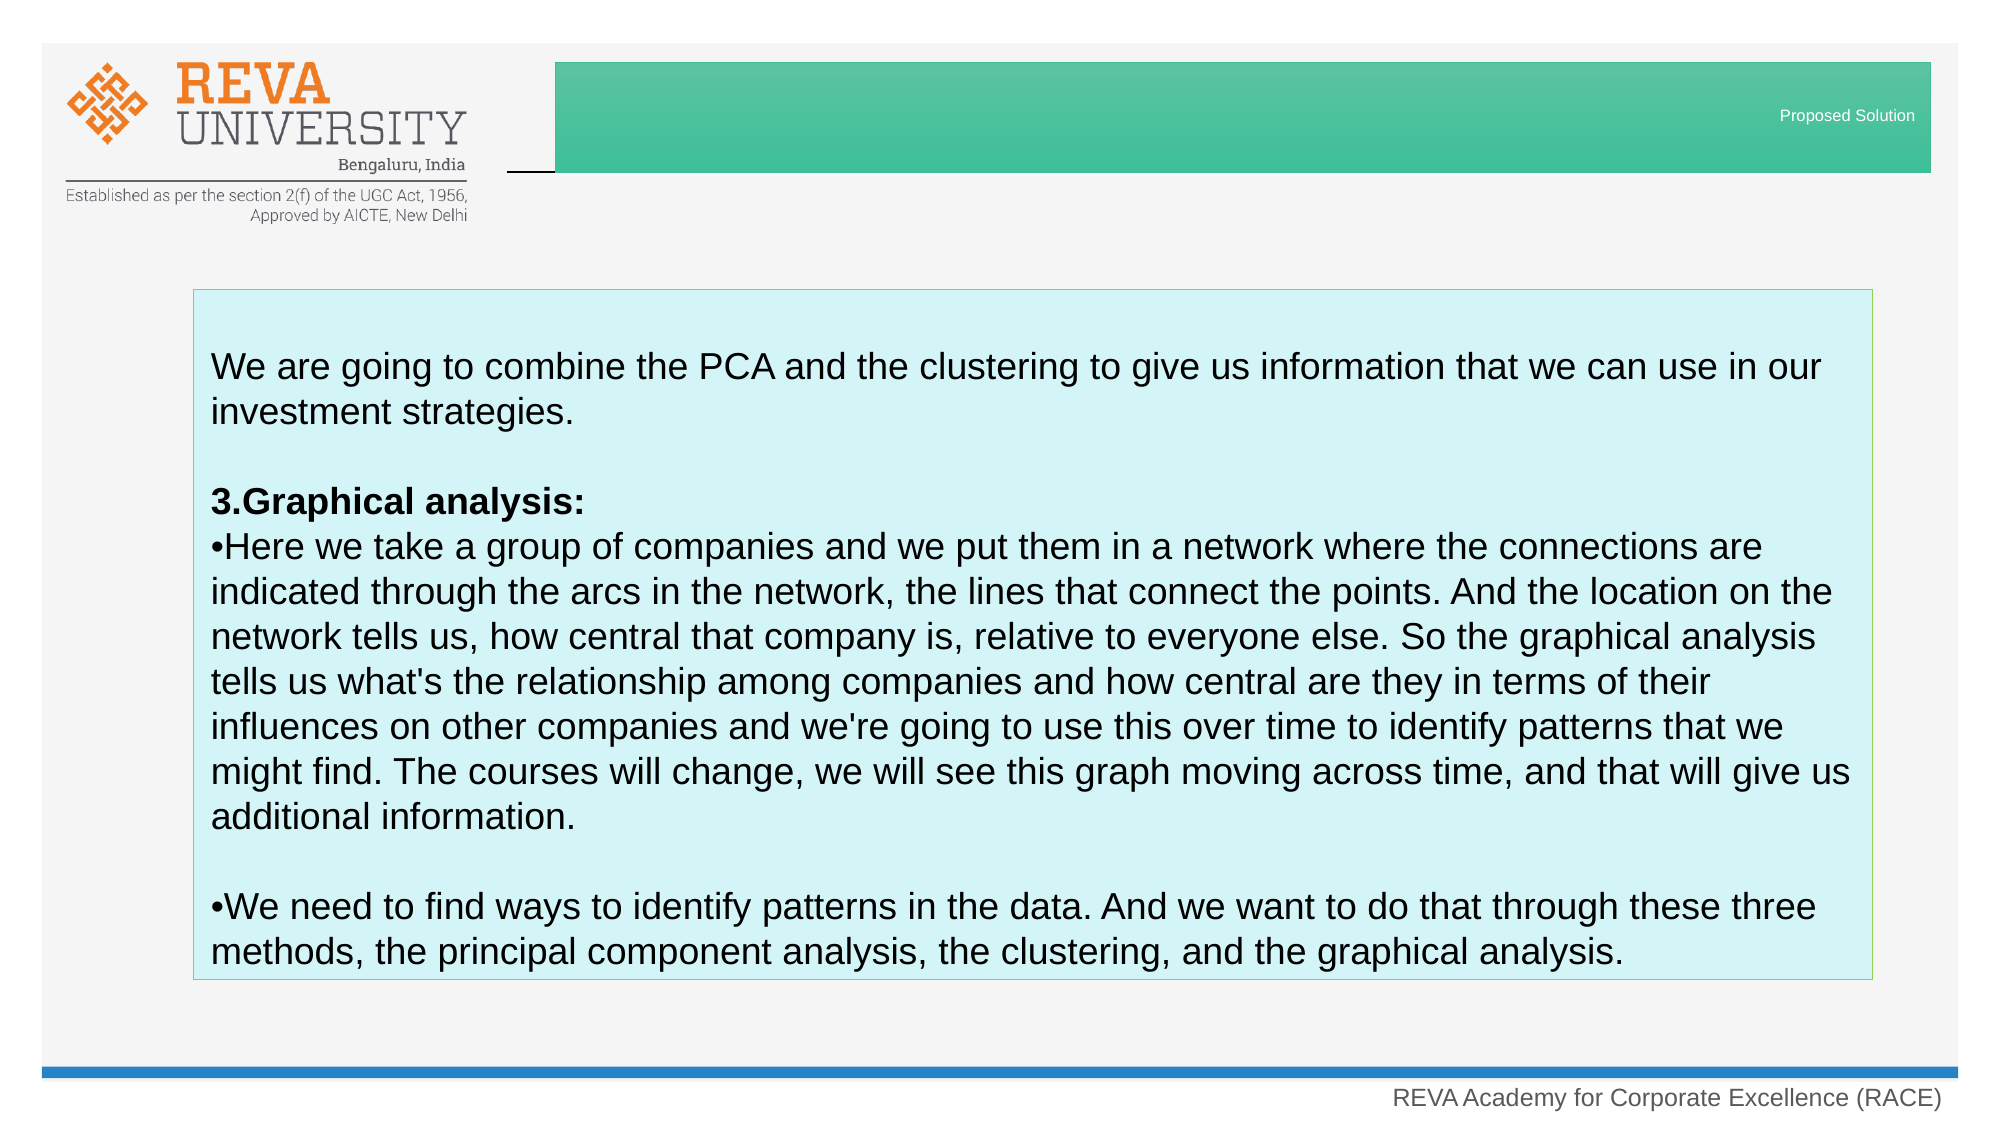

# Proposed Solution

We are going to combine the PCA and the clustering to give us information that we can use in our investment strategies.

3.Graphical analysis:
•Here we take a group of companies and we put them in a network where the connections are indicated through the arcs in the network, the lines that connect the points. And the location on the network tells us, how central that company is, relative to everyone else. So the graphical analysis tells us what's the relationship among companies and how central are they in terms of their influences on other companies and we're going to use this over time to identify patterns that we might find. The courses will change, we will see this graph moving across time, and that will give us additional information.

•We need to find ways to identify patterns in the data. And we want to do that through these three methods, the principal component analysis, the clustering, and the graphical analysis.